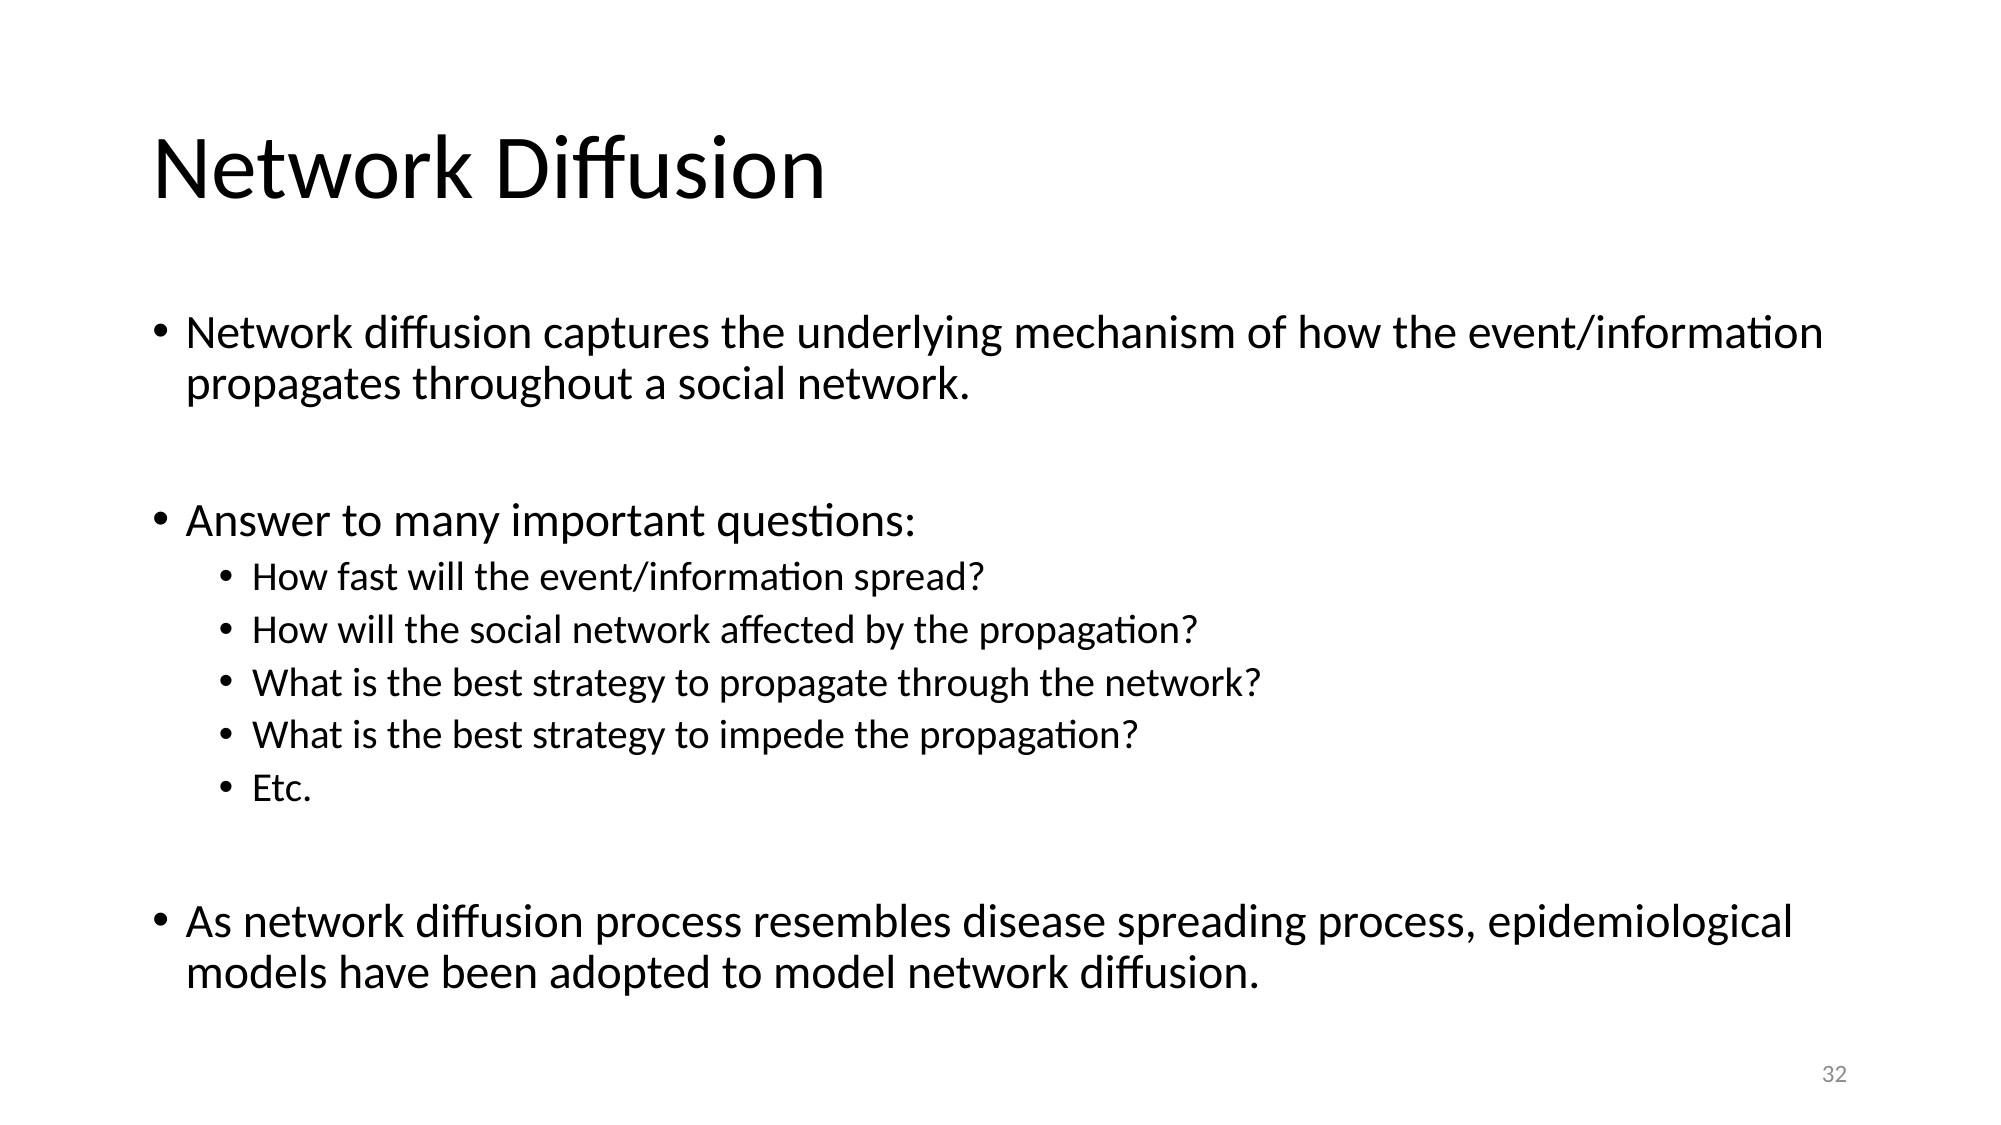

# Network Diffusion
Network diffusion captures the underlying mechanism of how the event/information propagates throughout a social network.

Answer to many important questions:
How fast will the event/information spread?
How will the social network affected by the propagation?
What is the best strategy to propagate through the network?
What is the best strategy to impede the propagation?
Etc.

As network diffusion process resembles disease spreading process, epidemiological models have been adopted to model network diffusion.

32